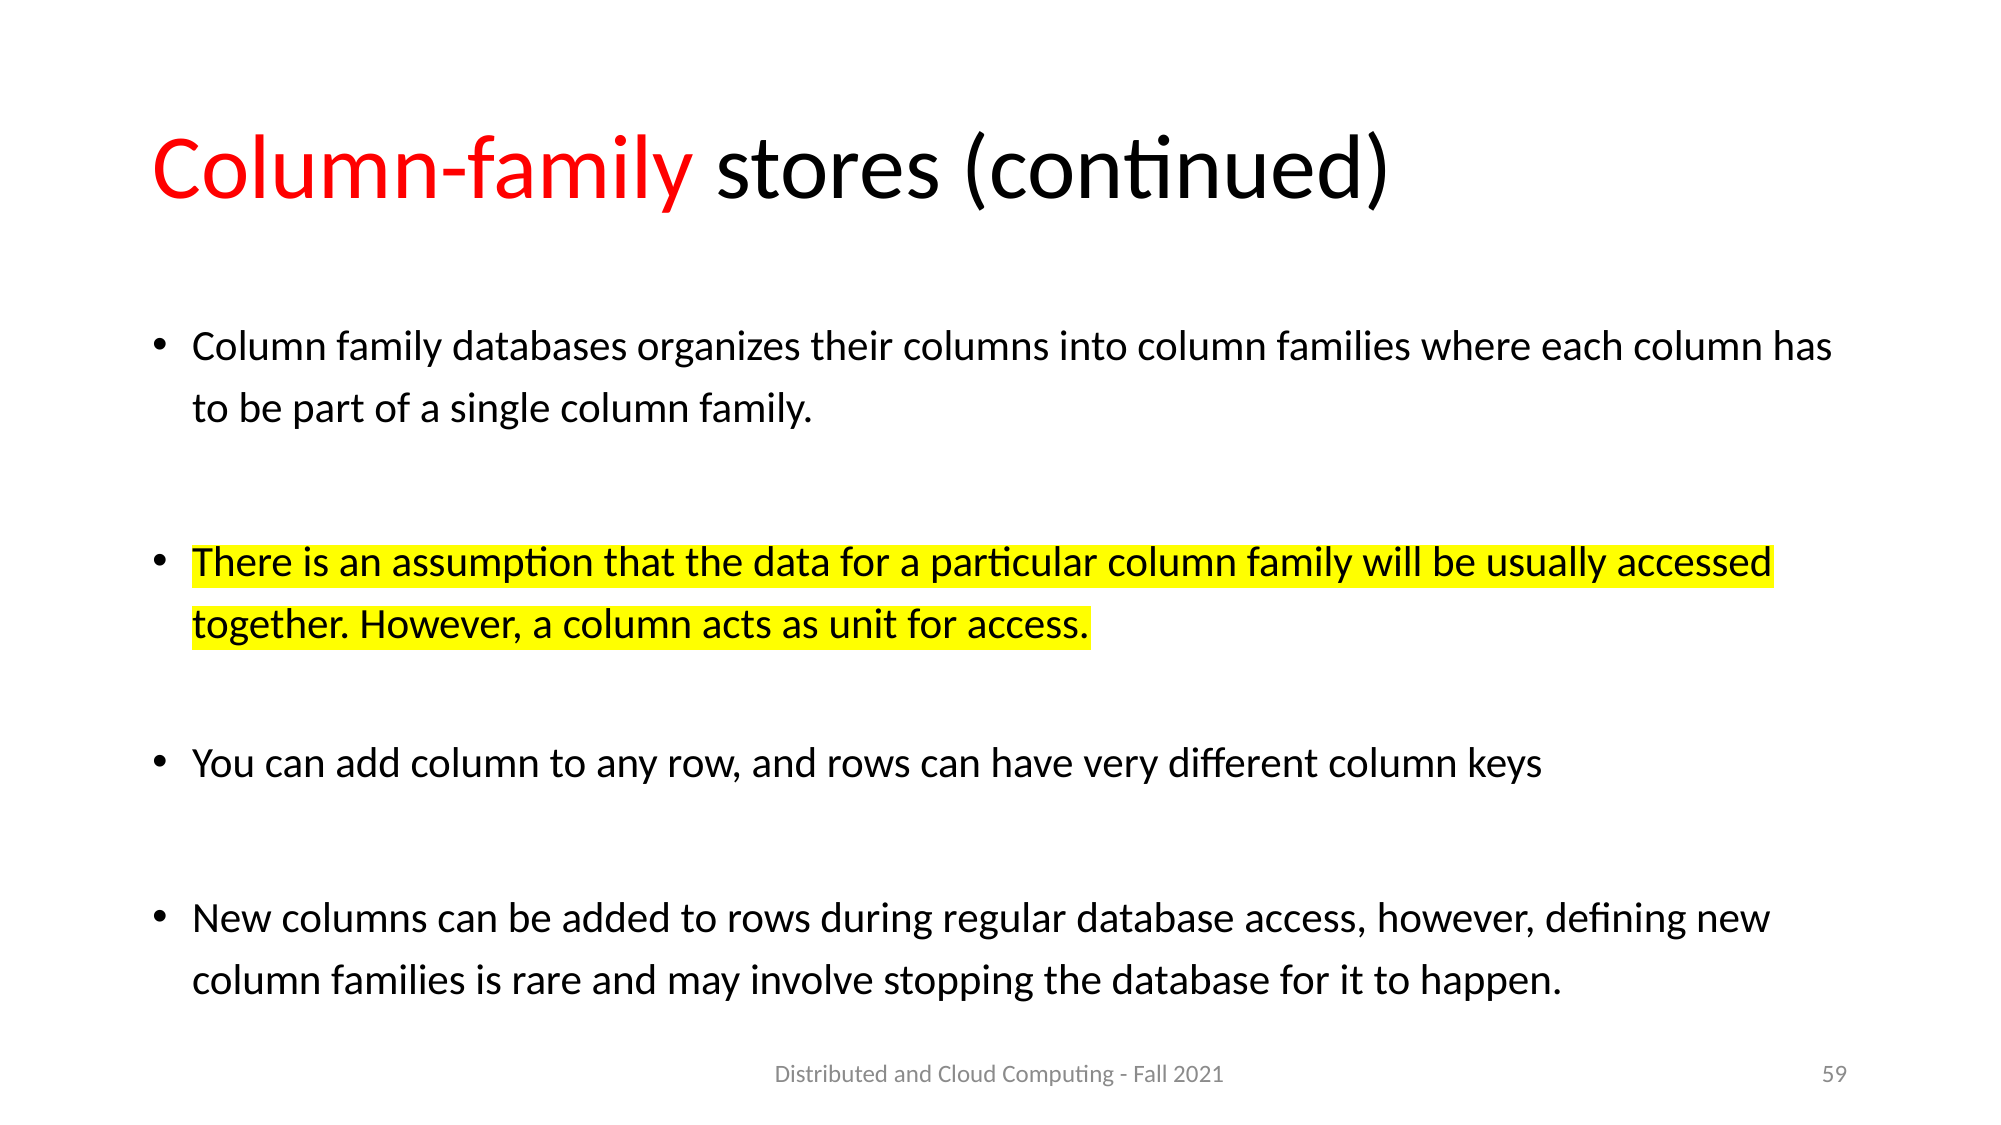

# Column-family stores (continued)
Column family databases organizes their columns into column families where each column has to be part of a single column family.

There is an assumption that the data for a particular column family will be usually accessed together. However, a column acts as unit for access.

You can add column to any row, and rows can have very different column keys

New columns can be added to rows during regular database access, however, defining new column families is rare and may involve stopping the database for it to happen.
Distributed and Cloud Computing - Fall 2021
59